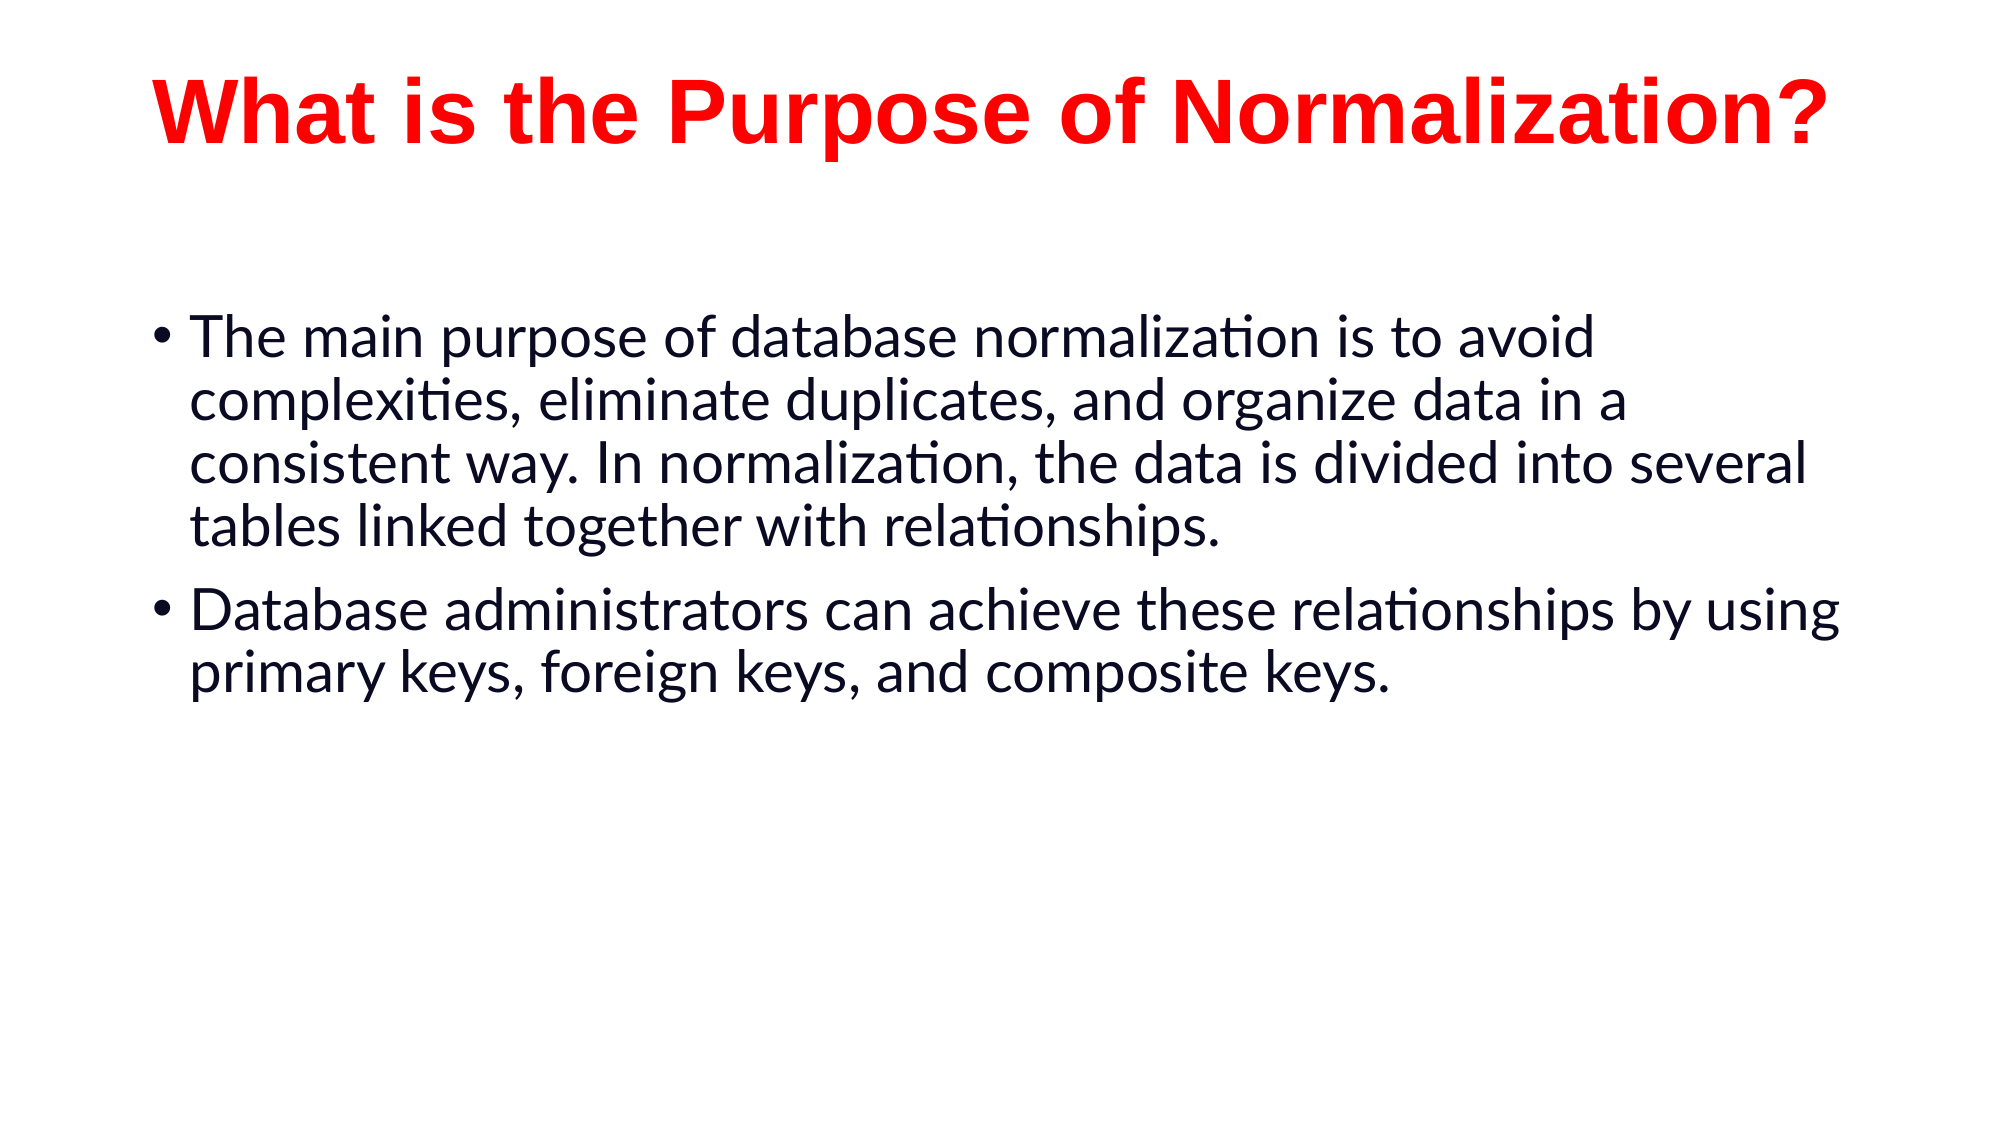

# What is the Purpose of Normalization?
The main purpose of database normalization is to avoid complexities, eliminate duplicates, and organize data in a consistent way. In normalization, the data is divided into several tables linked together with relationships.
Database administrators can achieve these relationships by using primary keys, foreign keys, and composite keys.